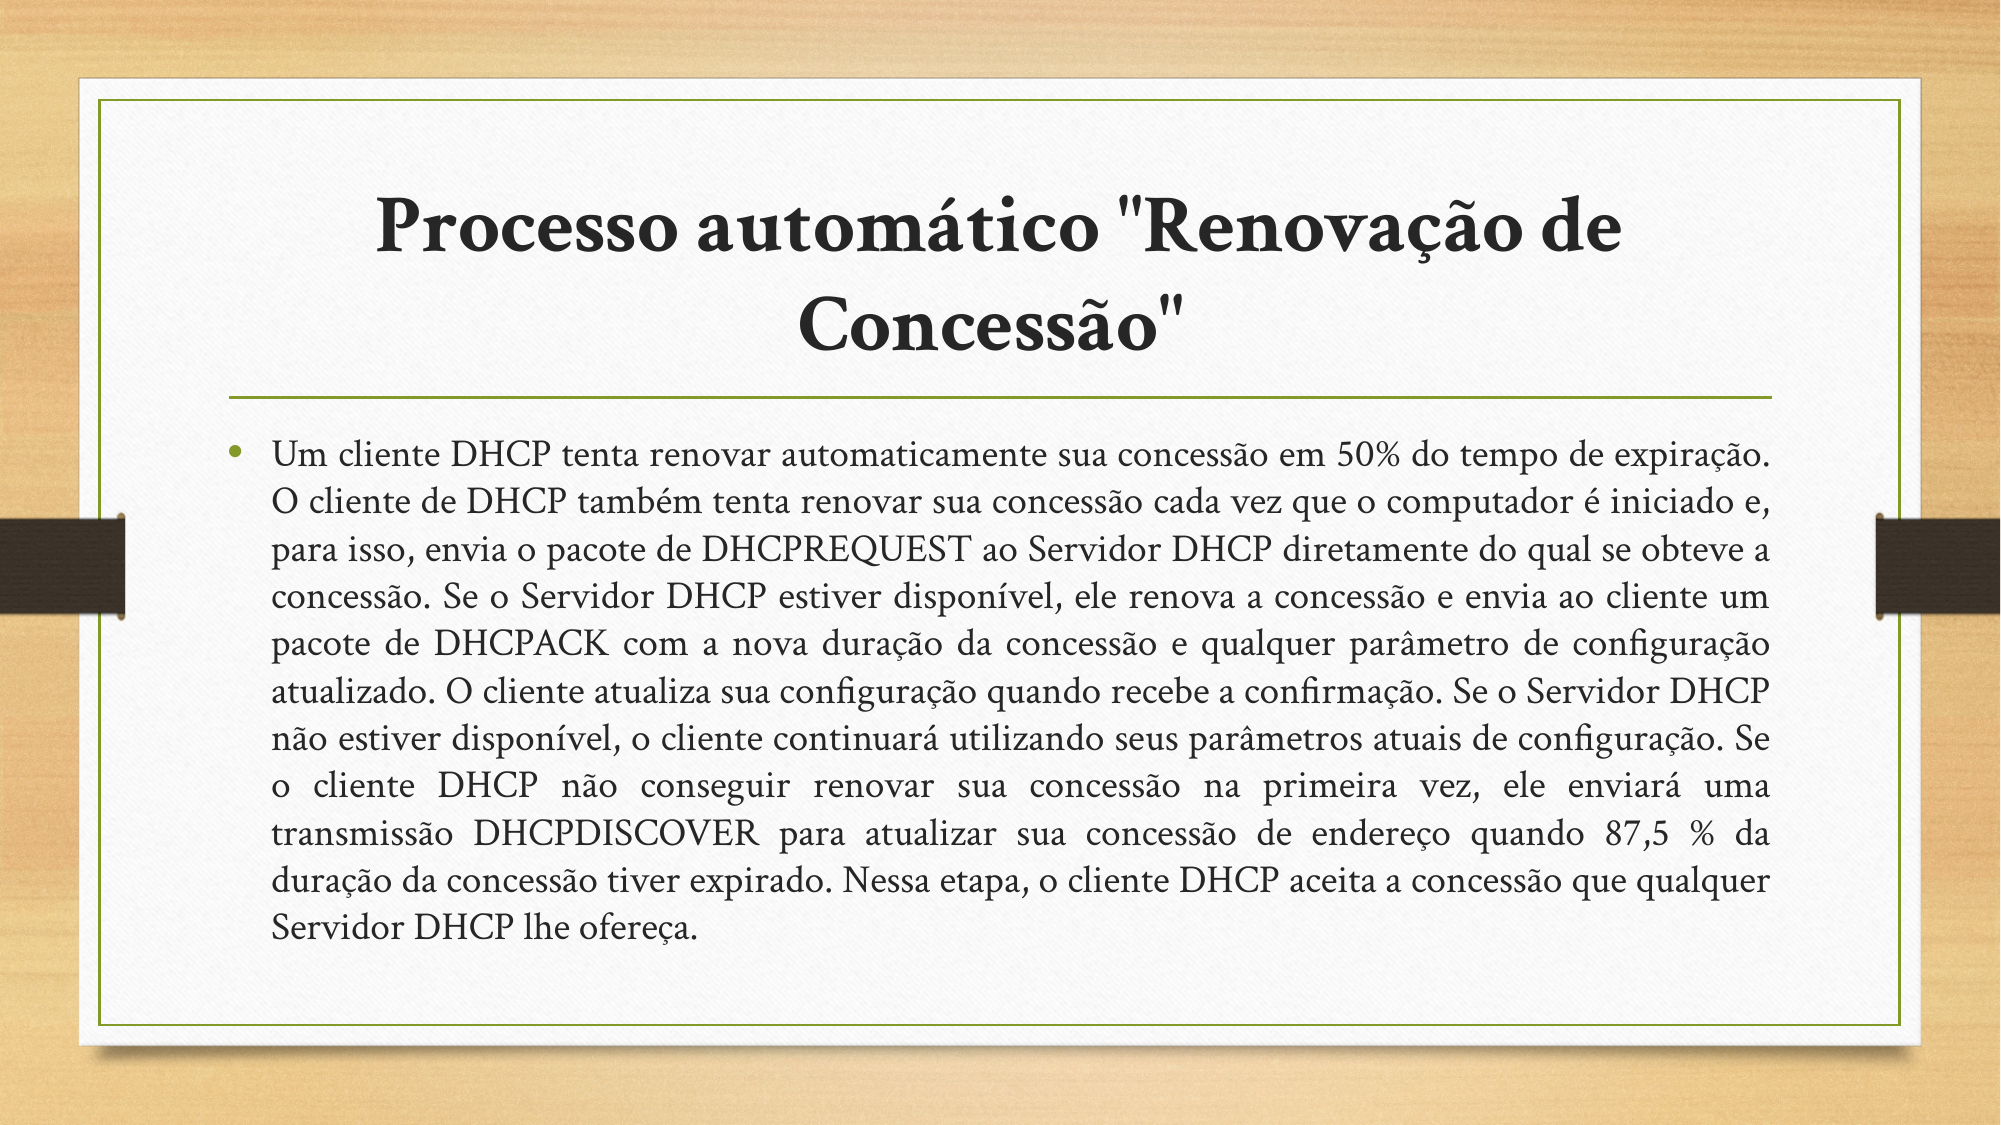

# Processo automático "Renovação de Concessão"
Um cliente DHCP tenta renovar automaticamente sua concessão em 50% do tempo de expiração. O cliente de DHCP também tenta renovar sua concessão cada vez que o computador é iniciado e, para isso, envia o pacote de DHCPREQUEST ao Servidor DHCP diretamente do qual se obteve a concessão. Se o Servidor DHCP estiver disponível, ele renova a concessão e envia ao cliente um pacote de DHCPACK com a nova duração da concessão e qualquer parâmetro de configuração atualizado. O cliente atualiza sua configuração quando recebe a confirmação. Se o Servidor DHCP não estiver disponível, o cliente continuará utilizando seus parâmetros atuais de configuração. Se o cliente DHCP não conseguir renovar sua concessão na primeira vez, ele enviará uma transmissão DHCPDISCOVER para atualizar sua concessão de endereço quando 87,5 % da duração da concessão tiver expirado. Nessa etapa, o cliente DHCP aceita a concessão que qualquer Servidor DHCP lhe ofereça.